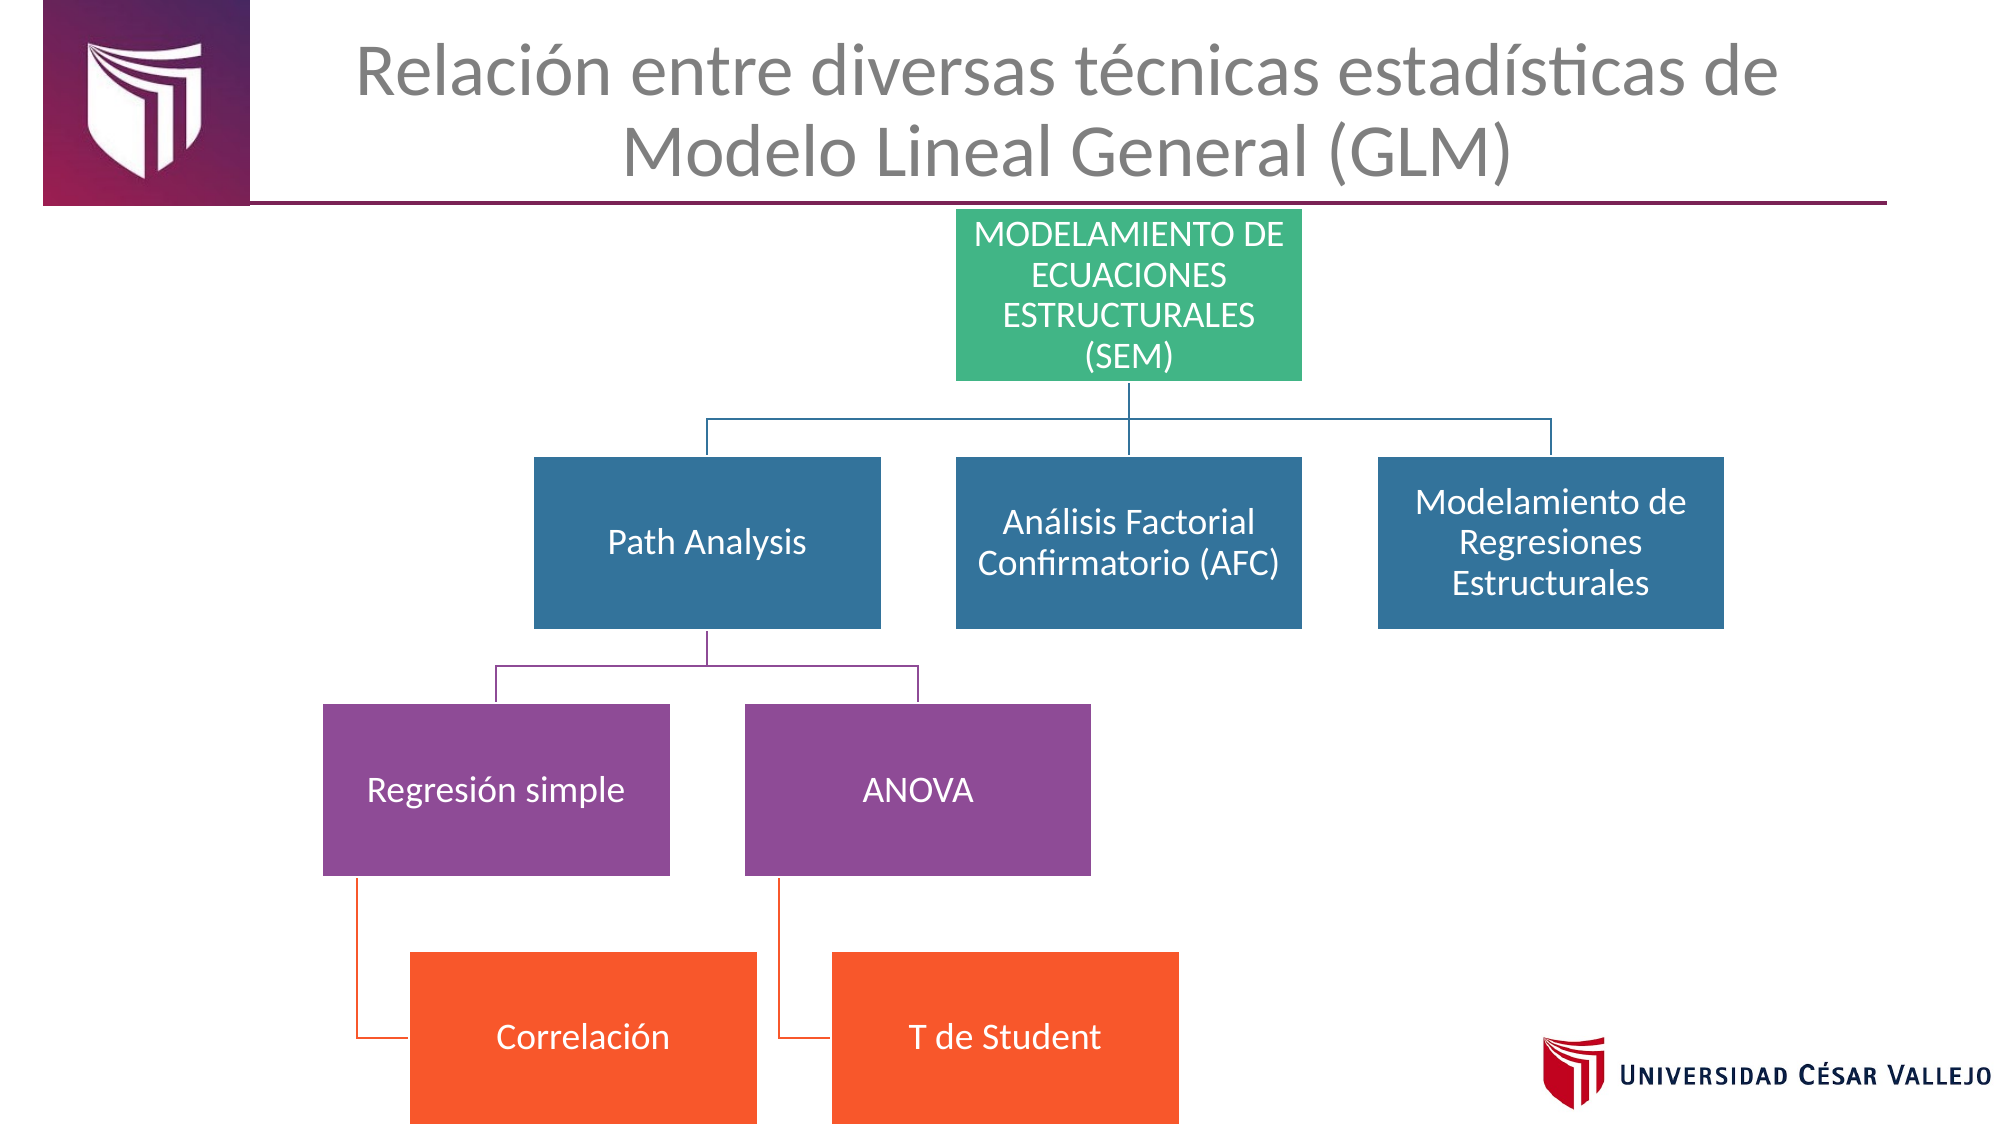

# Relación entre diversas técnicas estadísticas de Modelo Lineal General (GLM)
MODELAMIENTO DE ECUACIONES ESTRUCTURALES (SEM)
Path Analysis
Regresión simple
Correlación
ANOVA
T de Student
Análisis Factorial Confirmatorio (AFC)
Modelamiento de Regresiones Estructurales